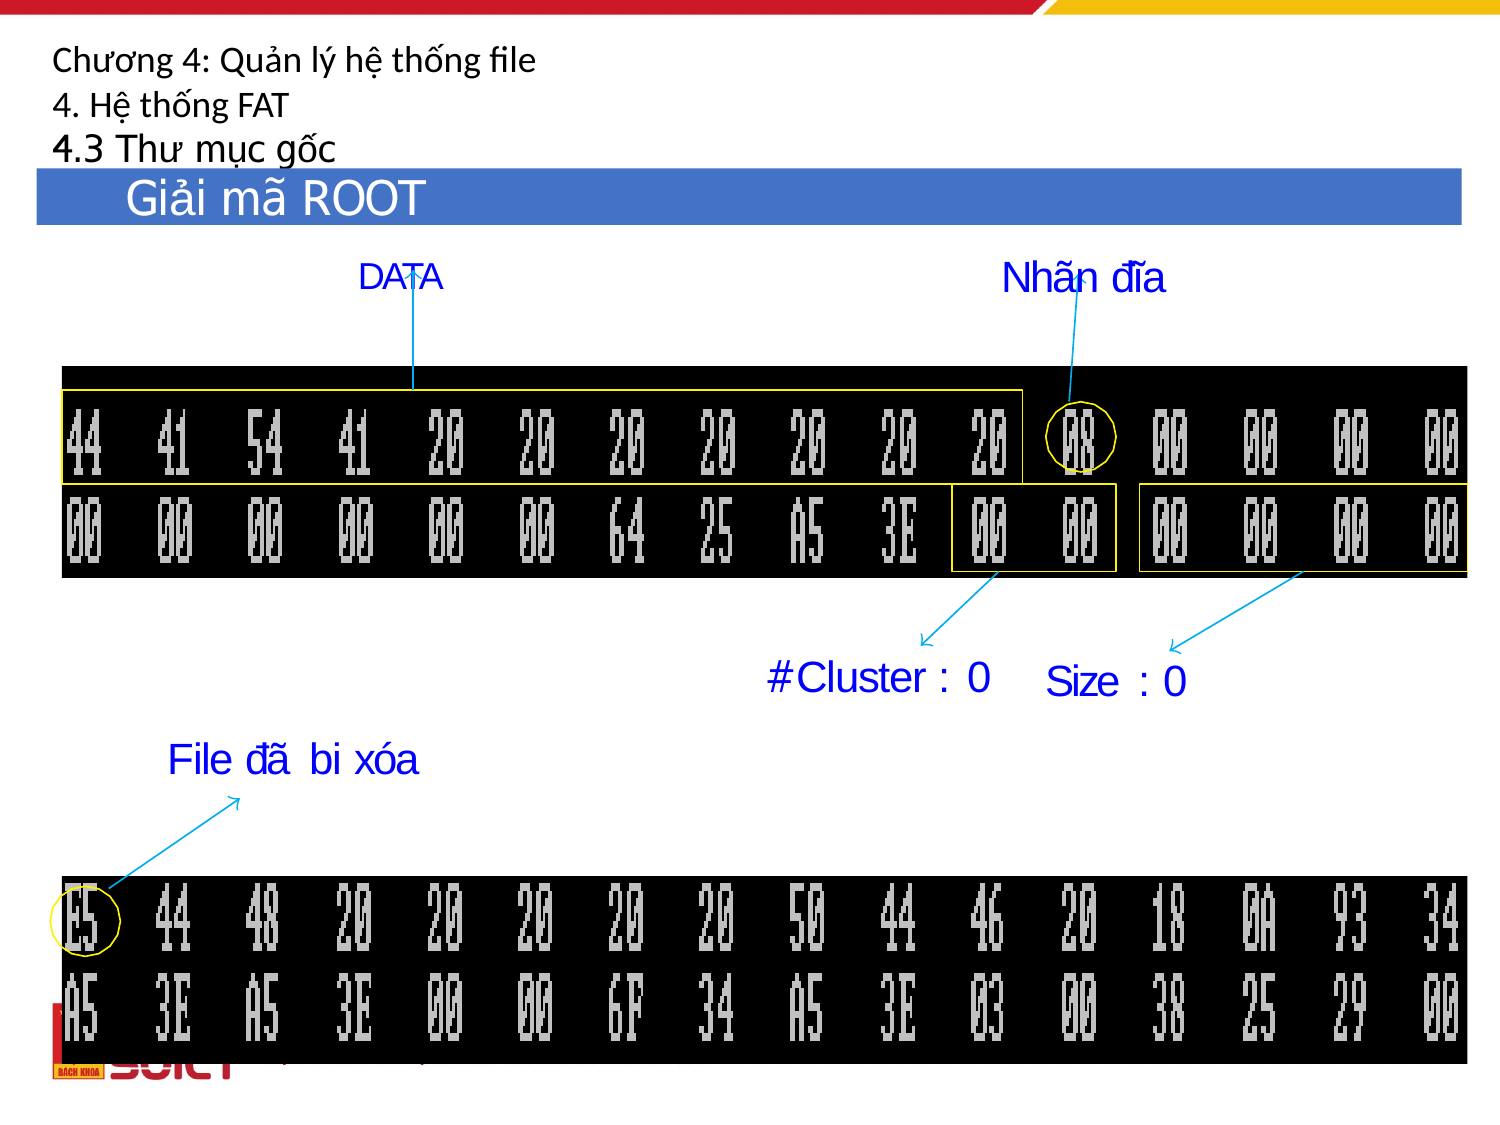

Chương 4: Quản lý hệ thống file
4. Hệ thống FAT
4.3 Thư mục gốc
Giải mã ROOT
DATA	Nhãn đĩa

#Cluster : 0
Size  : 0
File đã  bi xóa